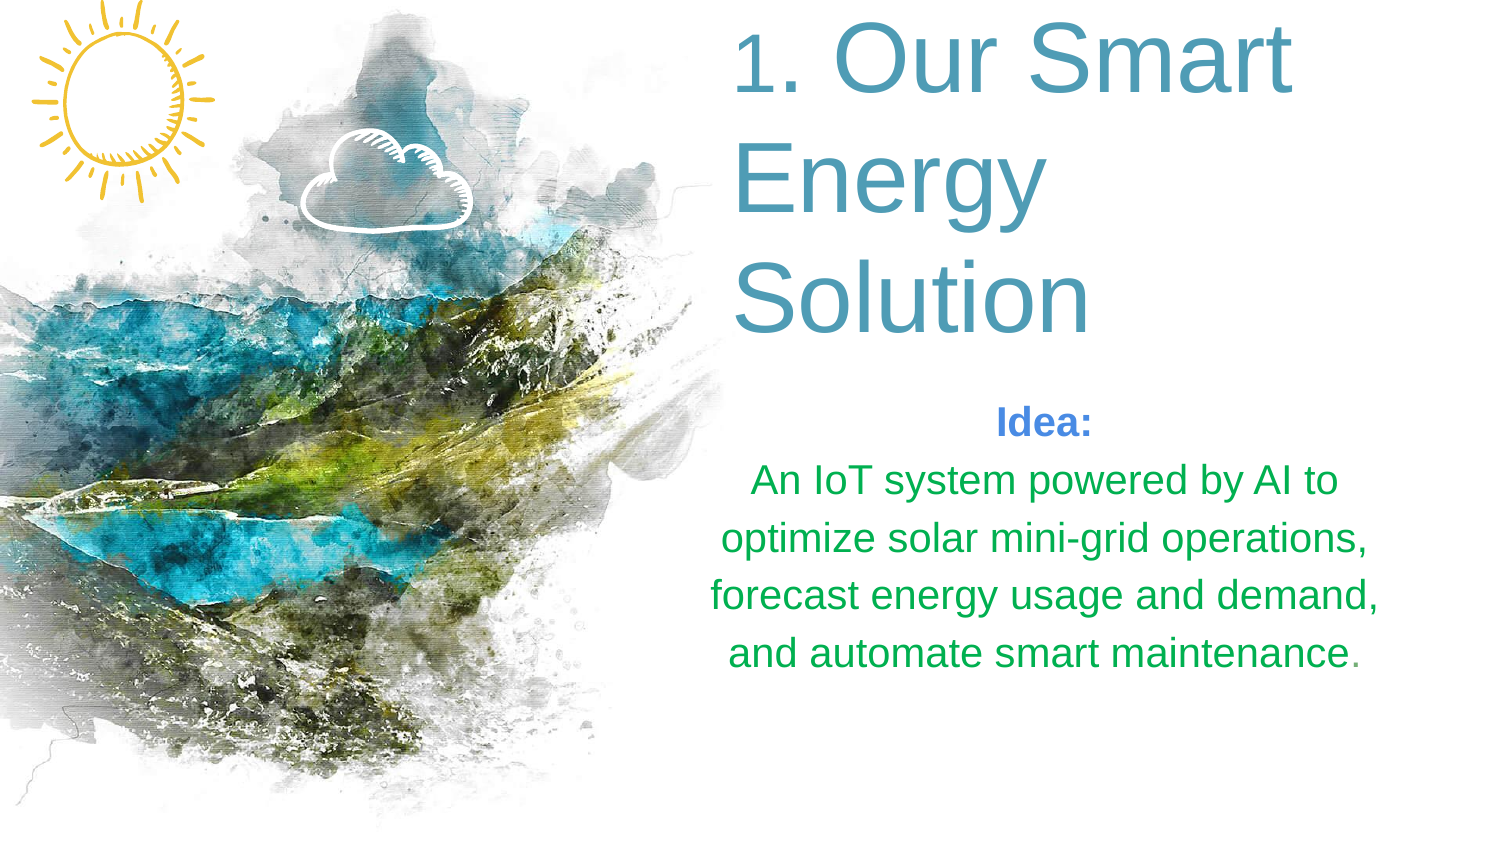

# 1. Our Smart Energy Solution
Idea:
An IoT system powered by AI to optimize solar mini-grid operations, forecast energy usage and demand, and automate smart maintenance.